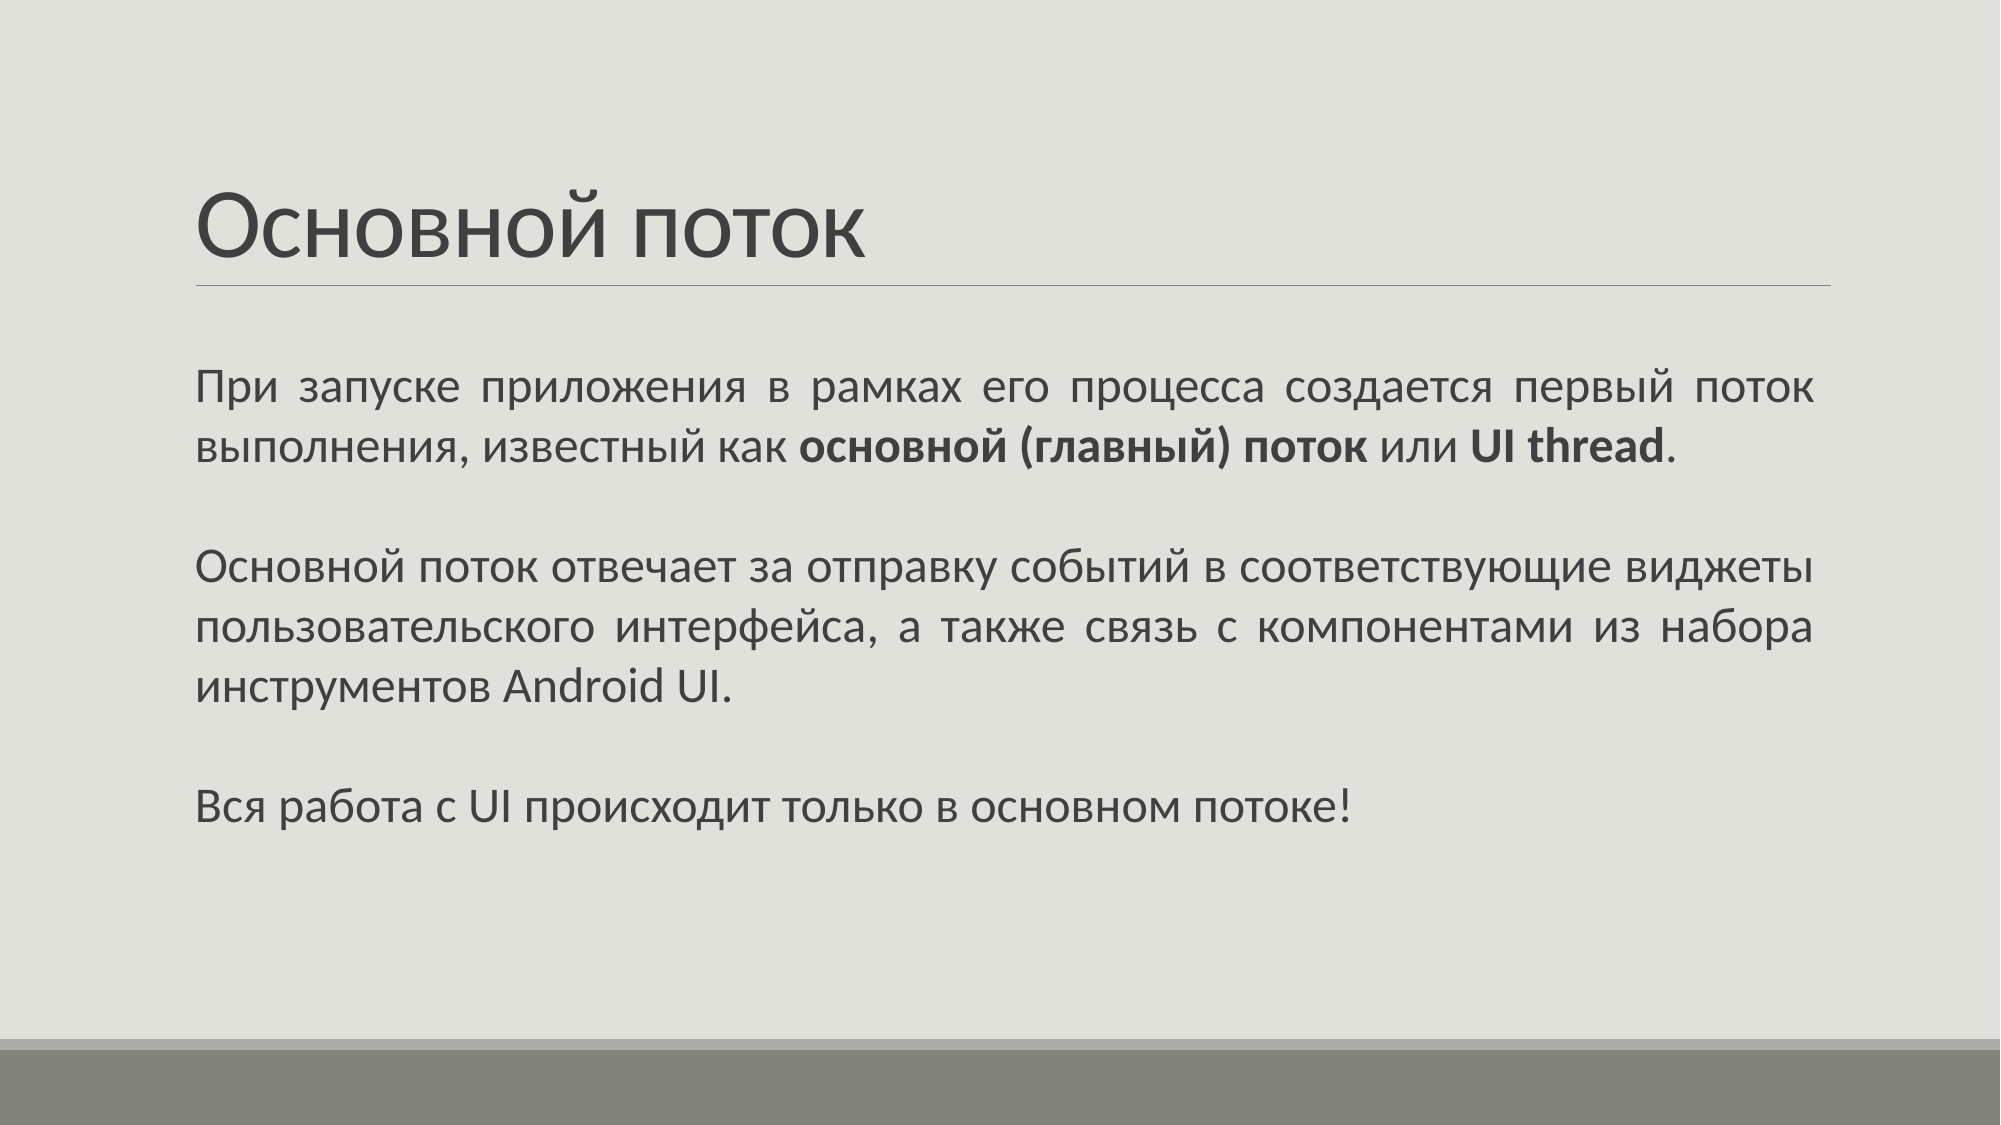

# Основной поток

При запуске приложения в рамках его процесса создается первый поток выполнения, известный как основной (главный) поток или UI thread.

Основной поток отвечает за отправку событий в соответствующие виджеты пользовательского интерфейса, а также связь с компонентами из набора инструментов Android UI.

Вся работа с UI происходит только в основном потоке!